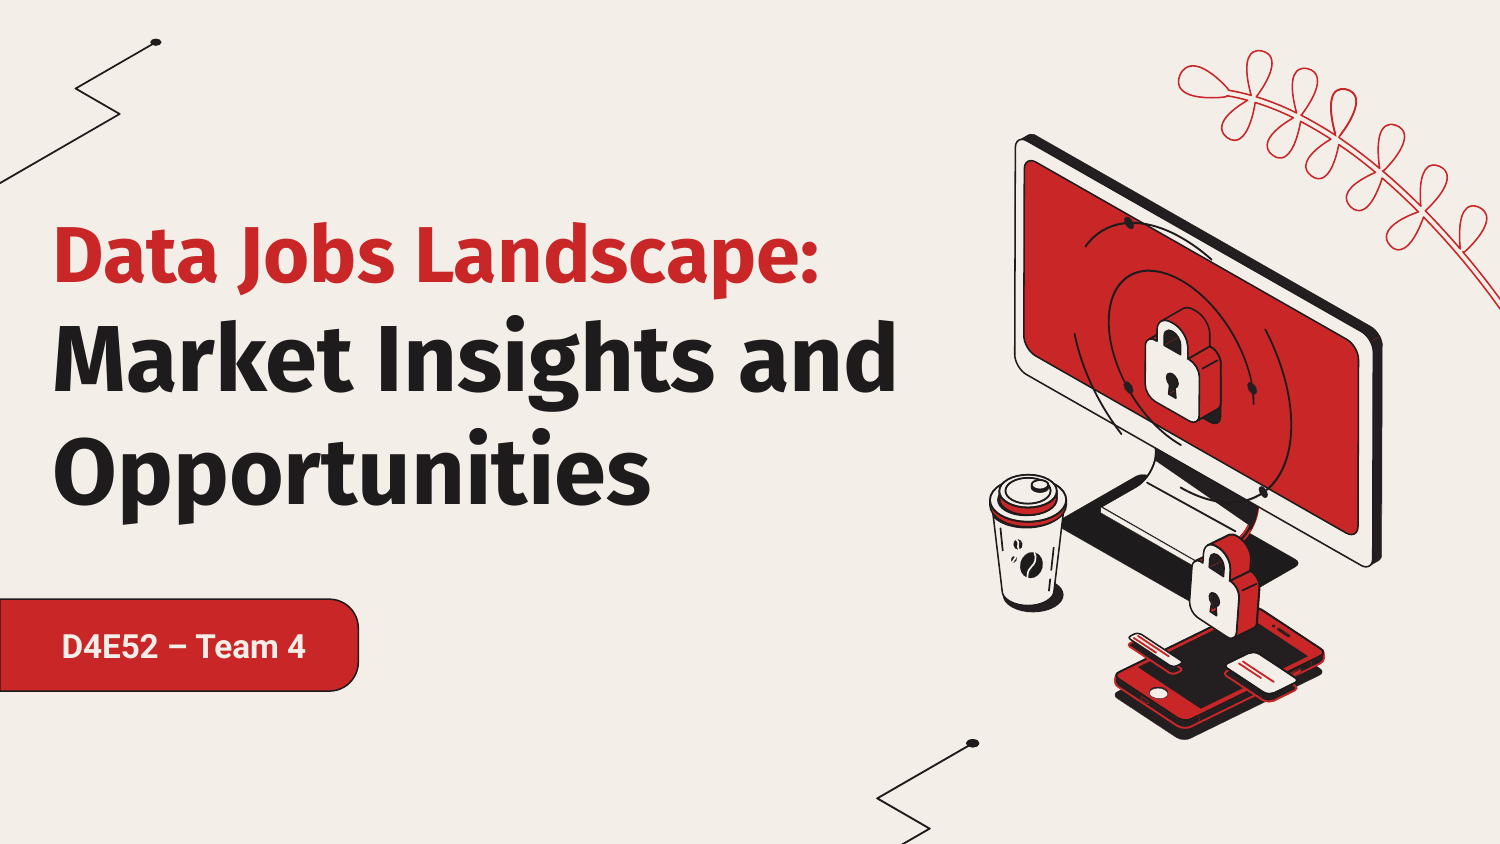

# Data Jobs Landscape: Market Insights and Opportunities

D4E52 – Team 4